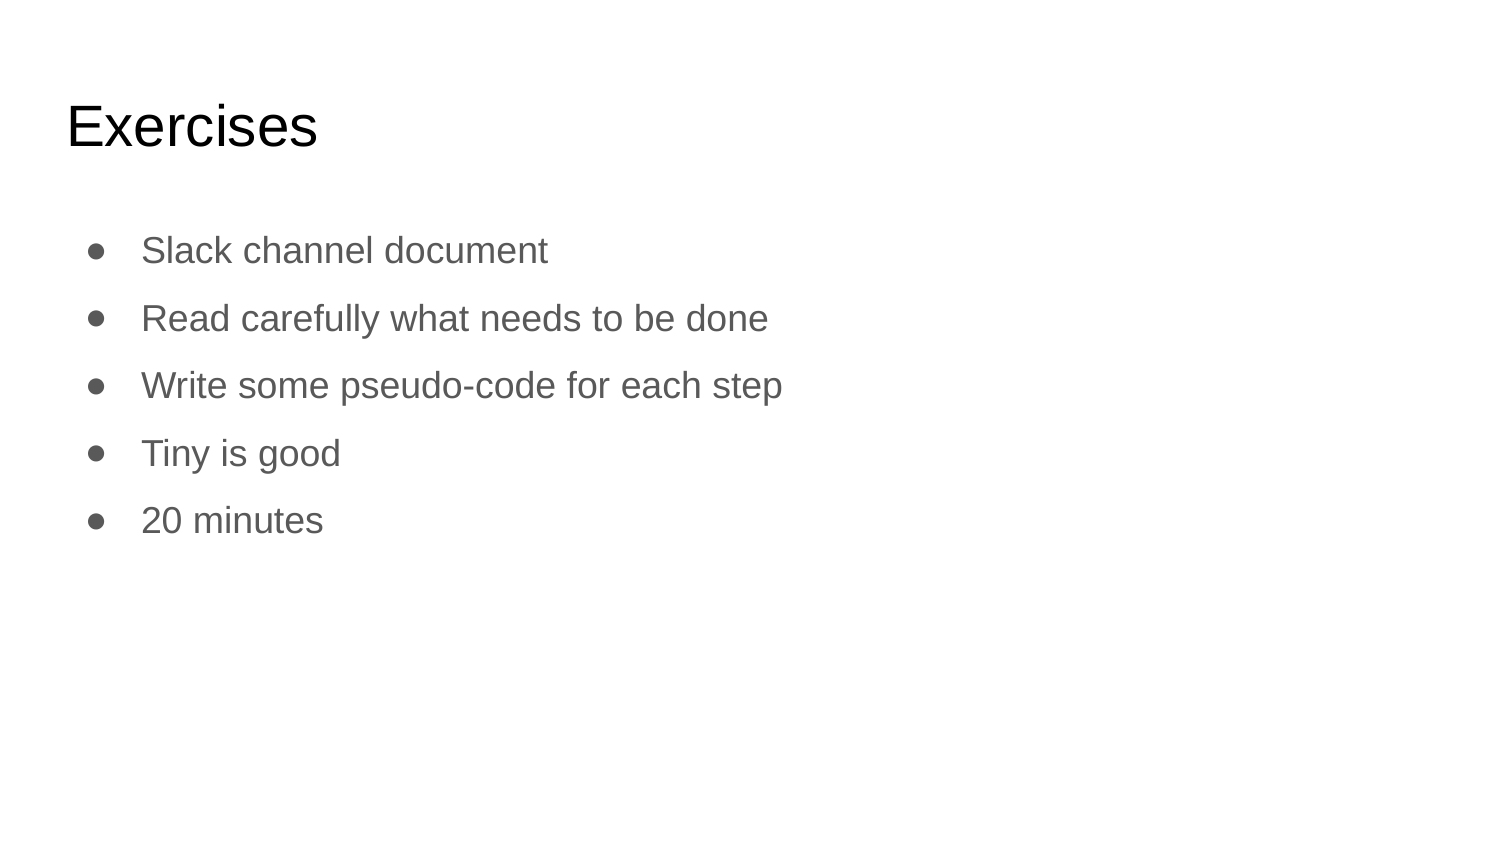

# Exercises
Slack channel document
Read carefully what needs to be done
Write some pseudo-code for each step
Tiny is good
20 minutes